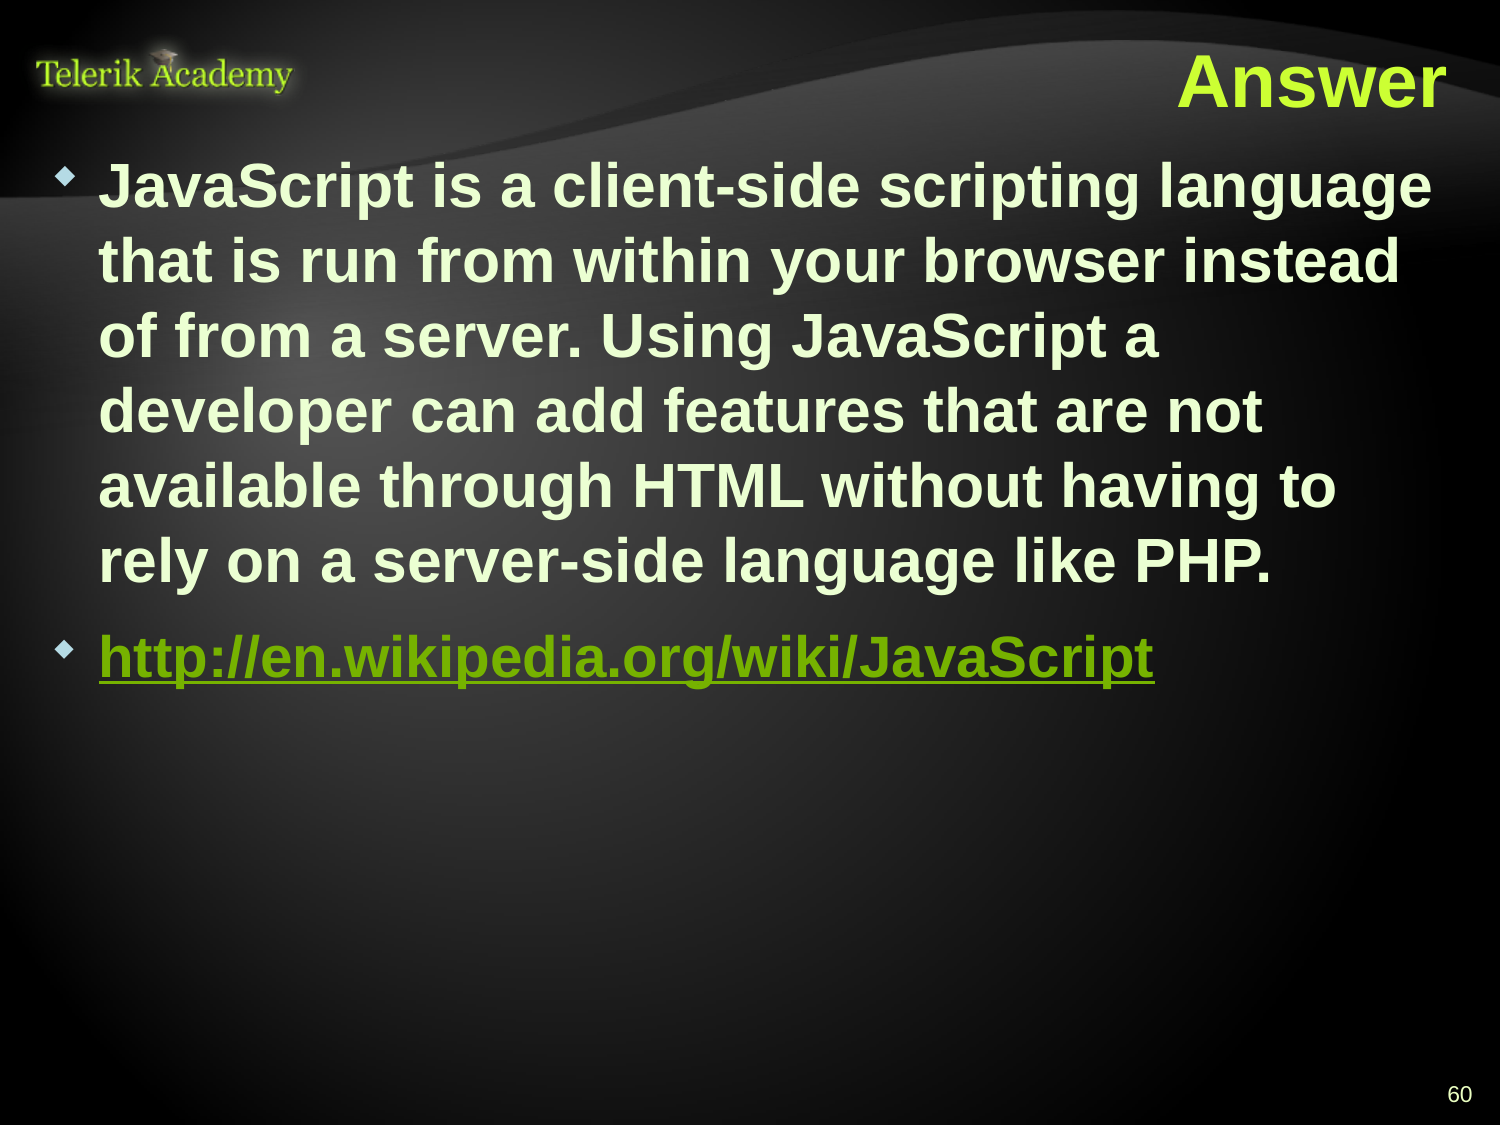

# Answer
JavaScript is a client-side scripting language that is run from within your browser instead of from a server. Using JavaScript a developer can add features that are not available through HTML without having to rely on a server-side language like PHP.
http://en.wikipedia.org/wiki/JavaScript
60